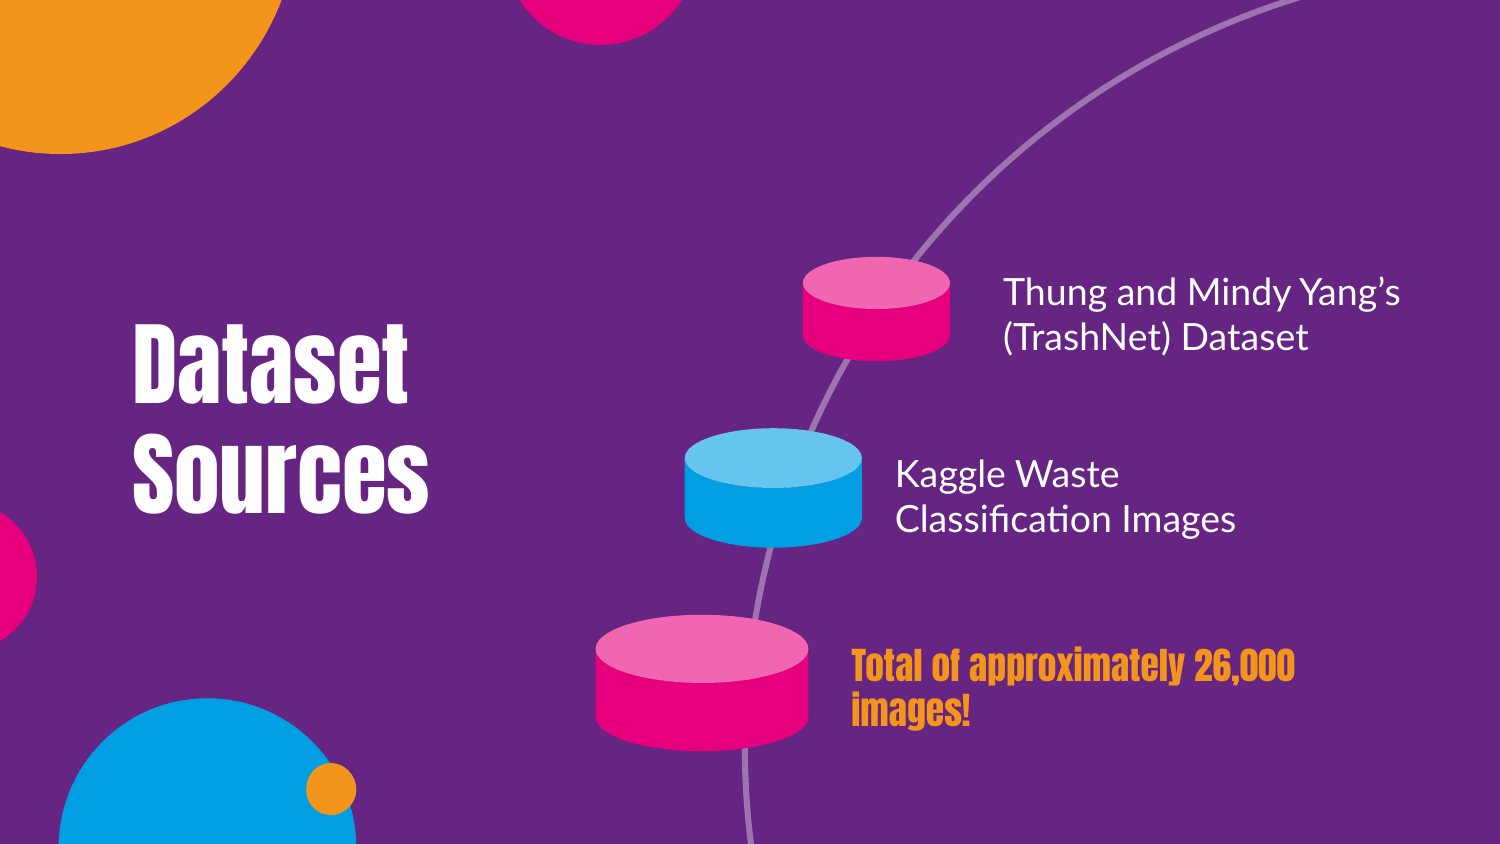

Thung and Mindy Yang’s (TrashNet) Dataset

# Dataset Sources

Kaggle Waste Classification Images

Total of approximately 26,000 images!